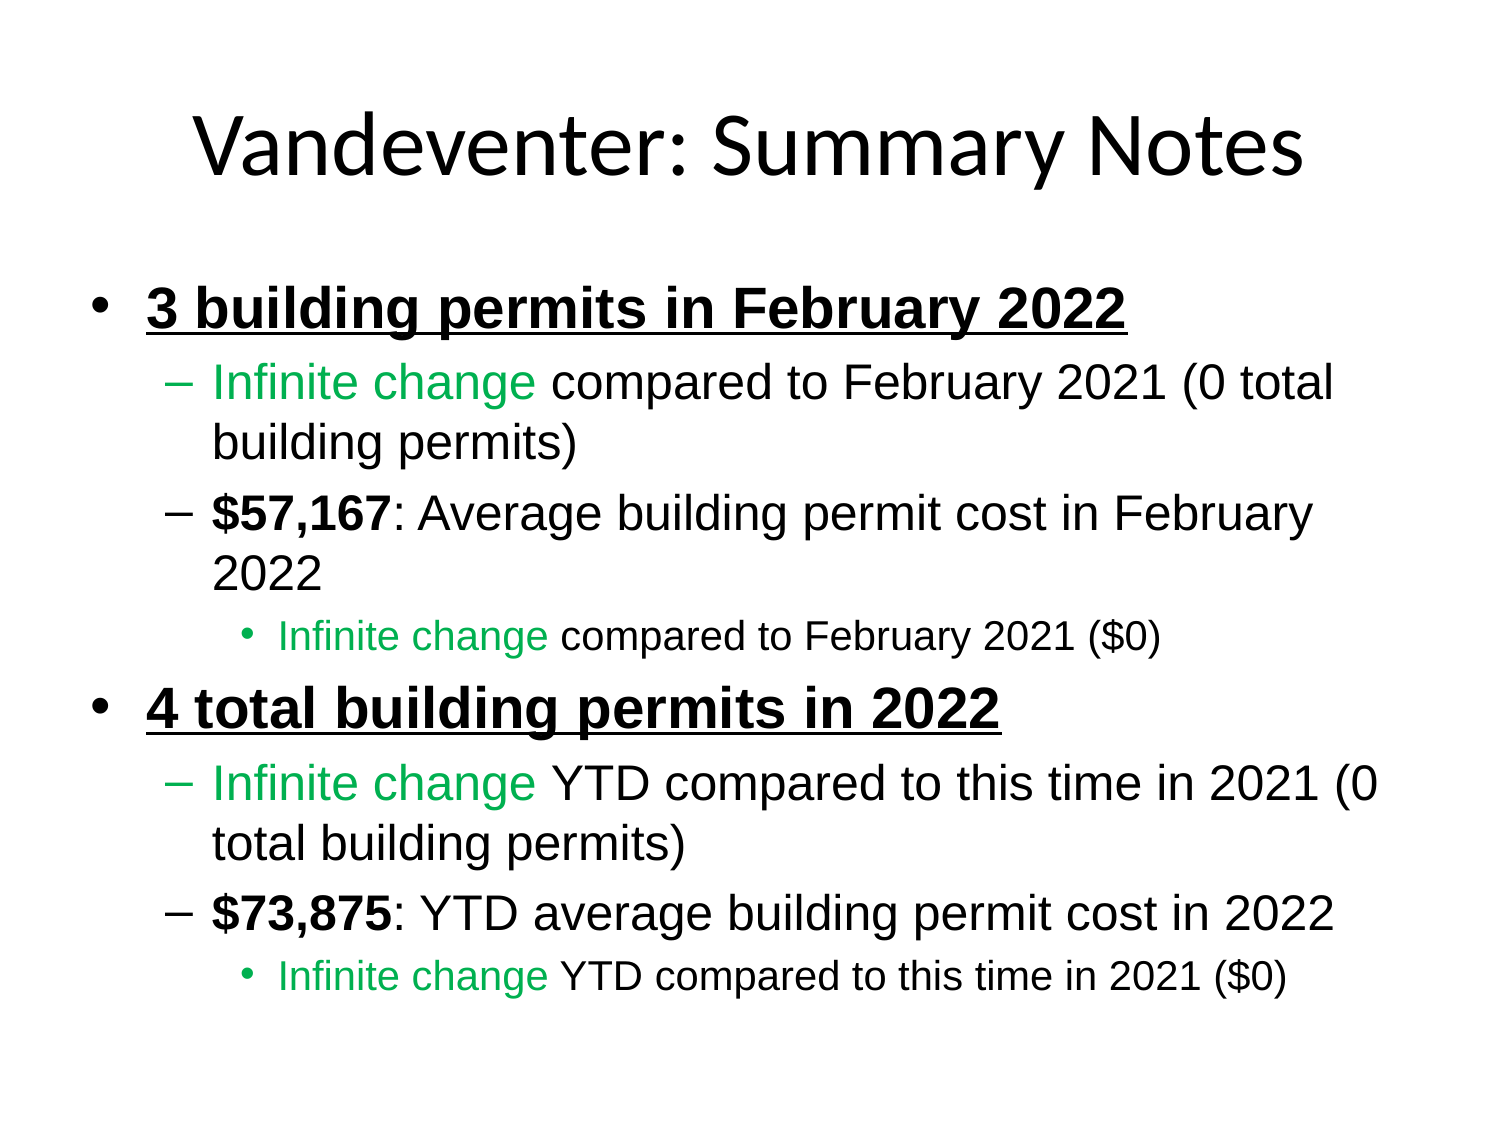

# Vandeventer: Summary Notes
3 building permits in February 2022
Infinite change compared to February 2021 (0 total building permits)
$57,167: Average building permit cost in February 2022
Infinite change compared to February 2021 ($0)
4 total building permits in 2022
Infinite change YTD compared to this time in 2021 (0 total building permits)
$73,875: YTD average building permit cost in 2022
Infinite change YTD compared to this time in 2021 ($0)